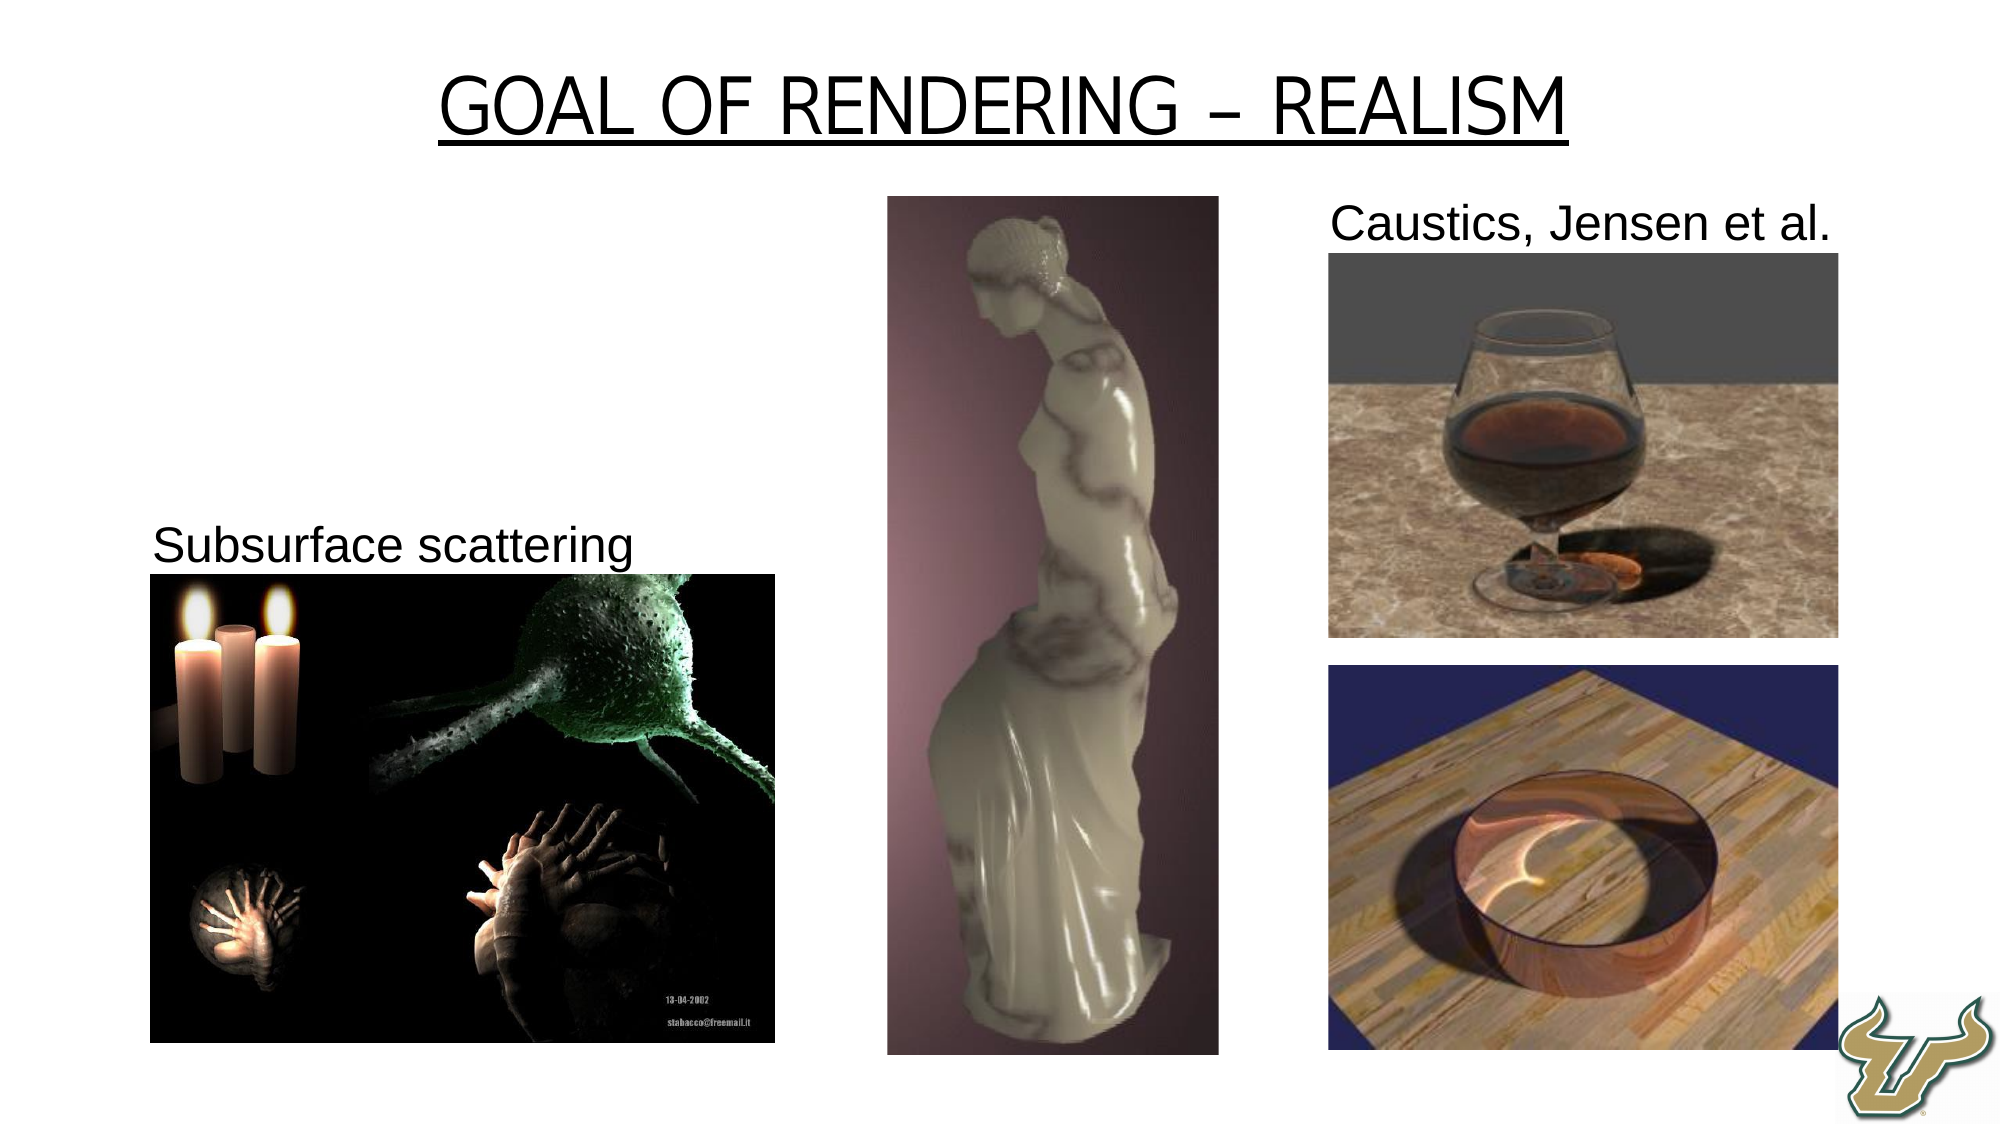

Goal of rendering – Realism
Caustics, Jensen et al.

Subsurface scattering